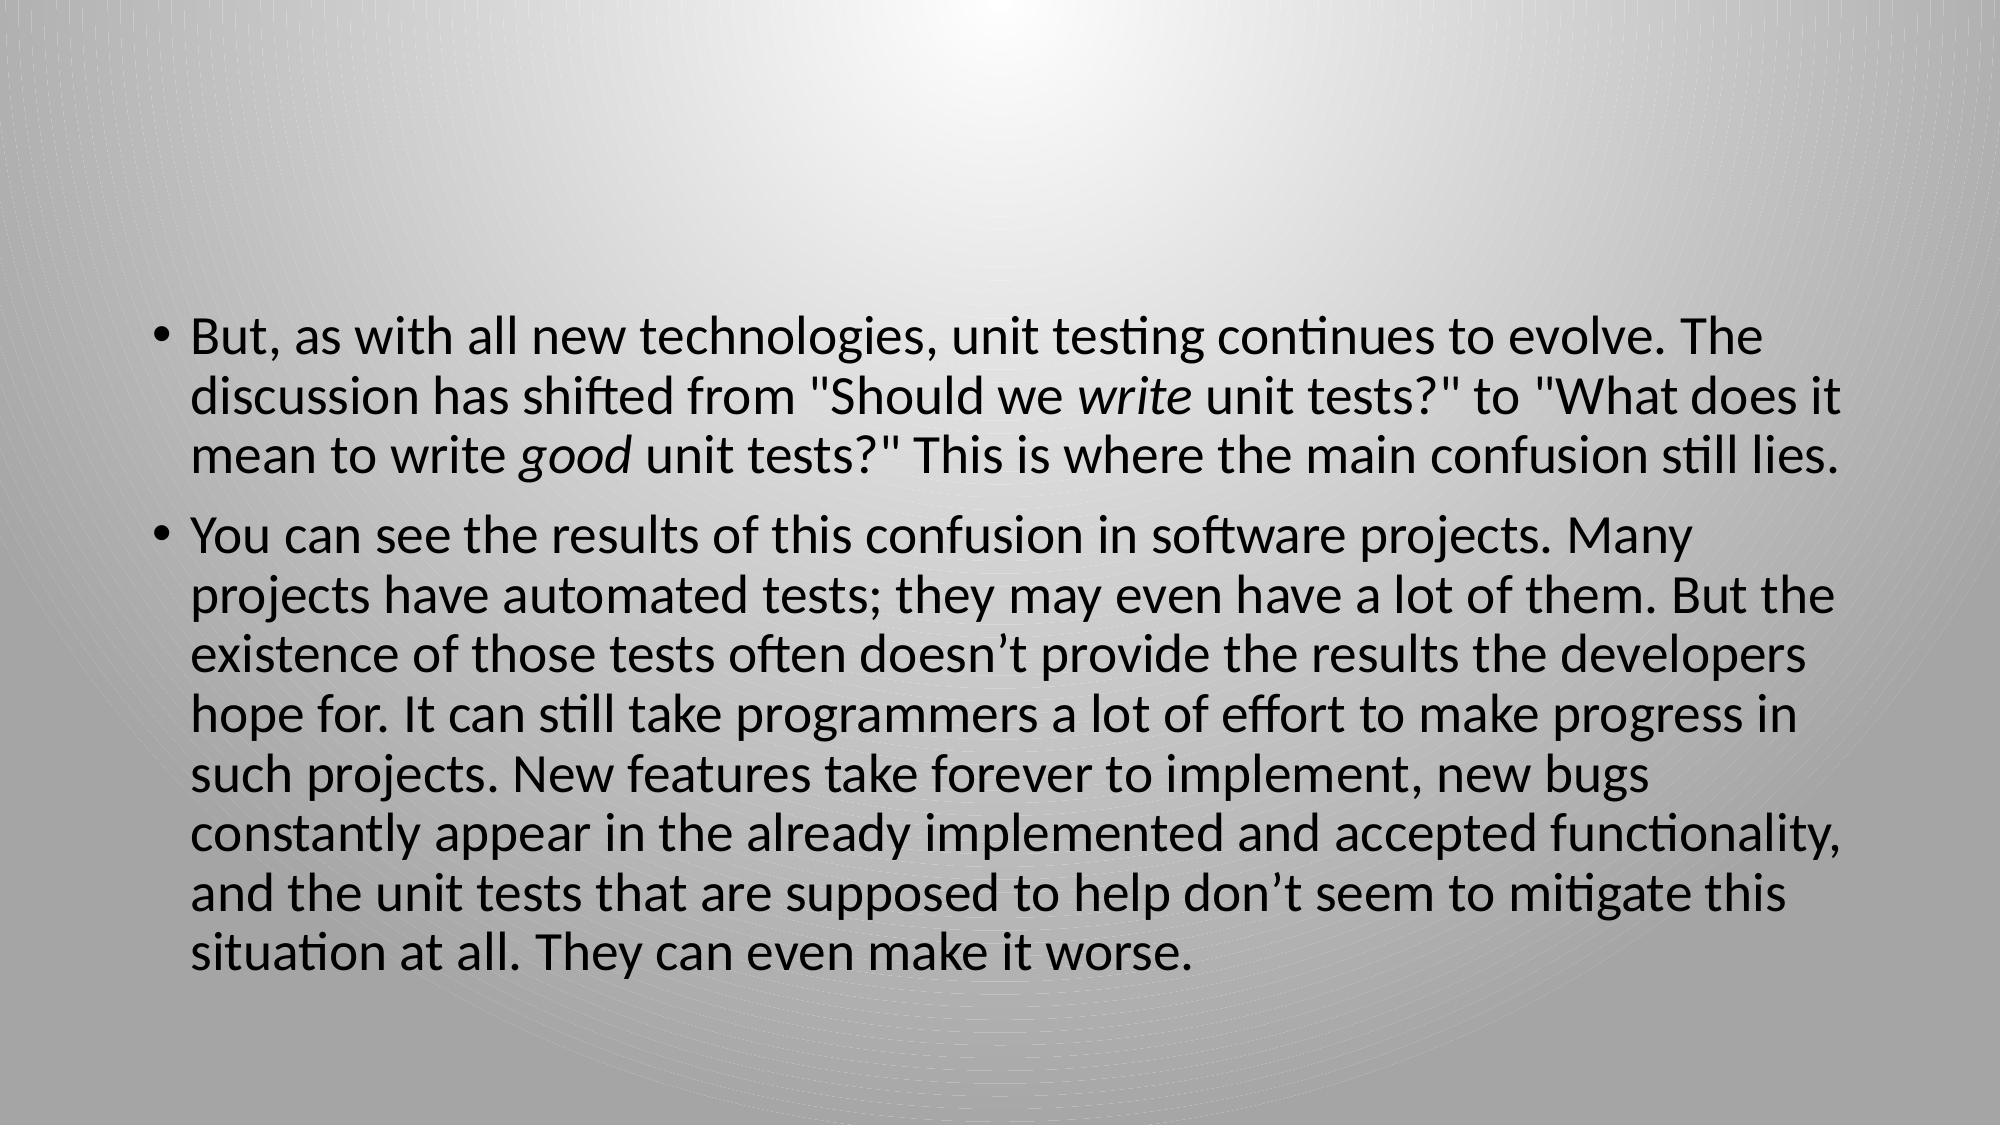

#
But, as with all new technologies, unit testing continues to evolve. The discussion has shifted from "Should we write unit tests?" to "What does it mean to write good unit tests?" This is where the main confusion still lies.
You can see the results of this confusion in software projects. Many projects have automated tests; they may even have a lot of them. But the existence of those tests often doesn’t provide the results the developers hope for. It can still take programmers a lot of effort to make progress in such projects. New features take forever to implement, new bugs constantly appear in the already implemented and accepted functionality, and the unit tests that are supposed to help don’t seem to mitigate this situation at all. They can even make it worse.